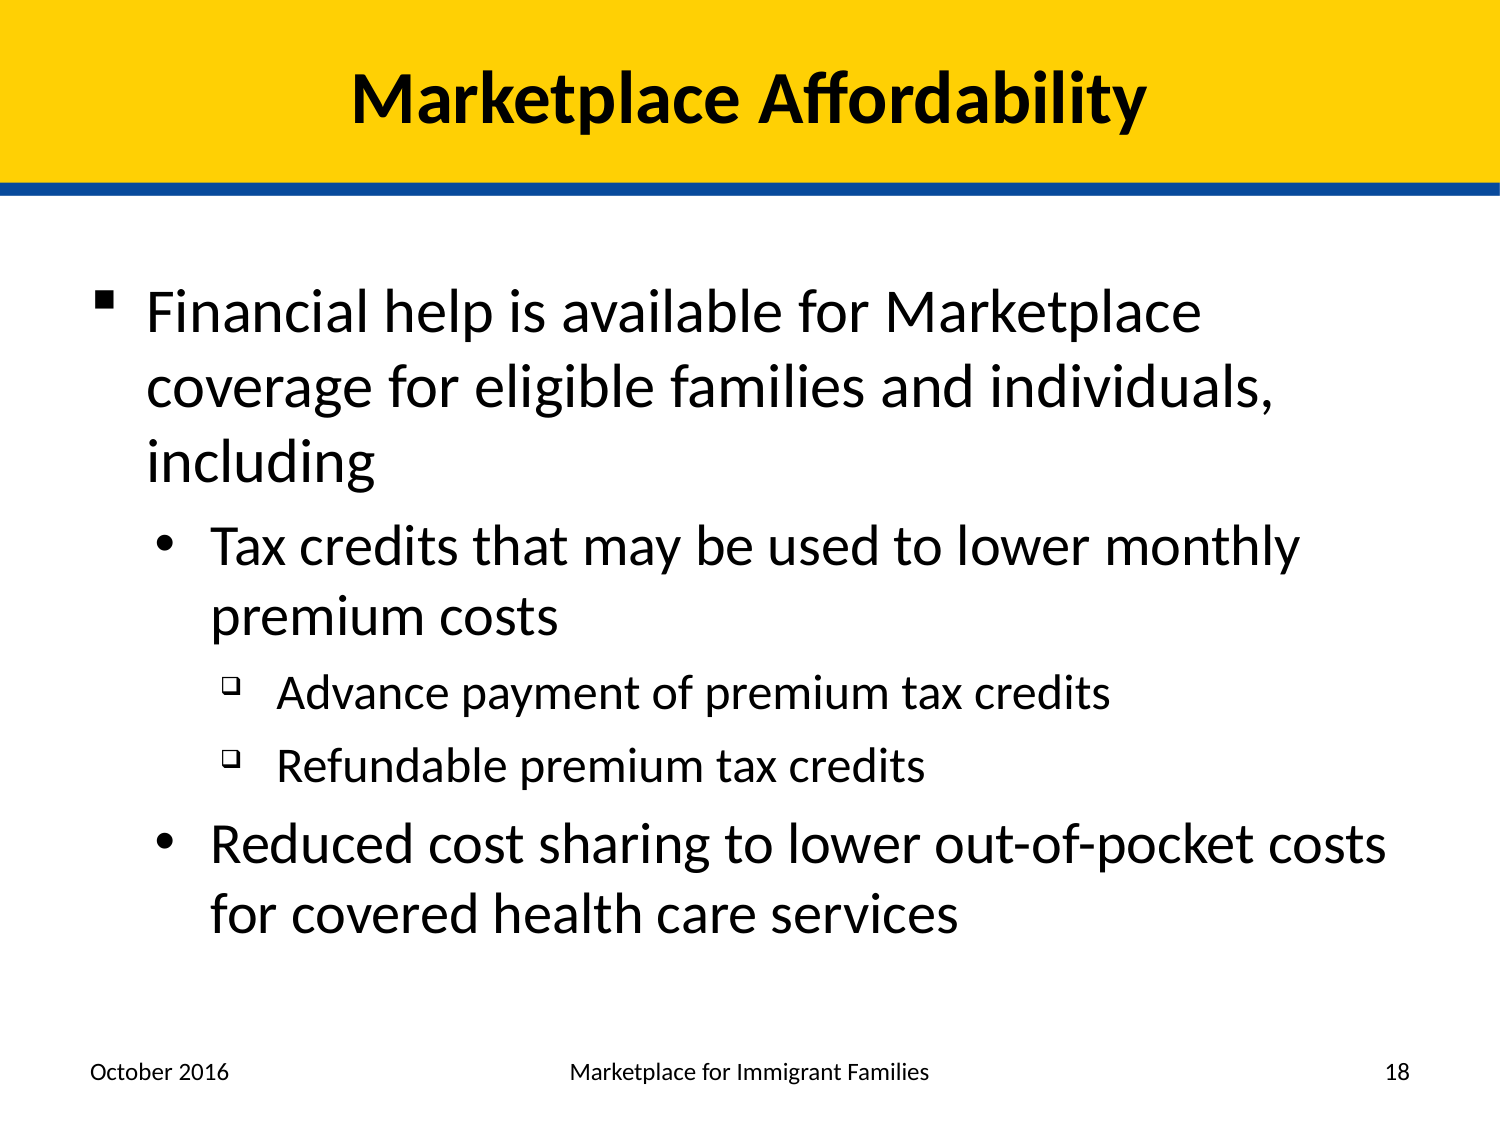

# Marketplace Affordability
Financial help is available for Marketplace coverage for eligible families and individuals, including
Tax credits that may be used to lower monthly premium costs
Advance payment of premium tax credits
Refundable premium tax credits
Reduced cost sharing to lower out-of-pocket costs for covered health care services
October 2016
Marketplace for Immigrant Families
18